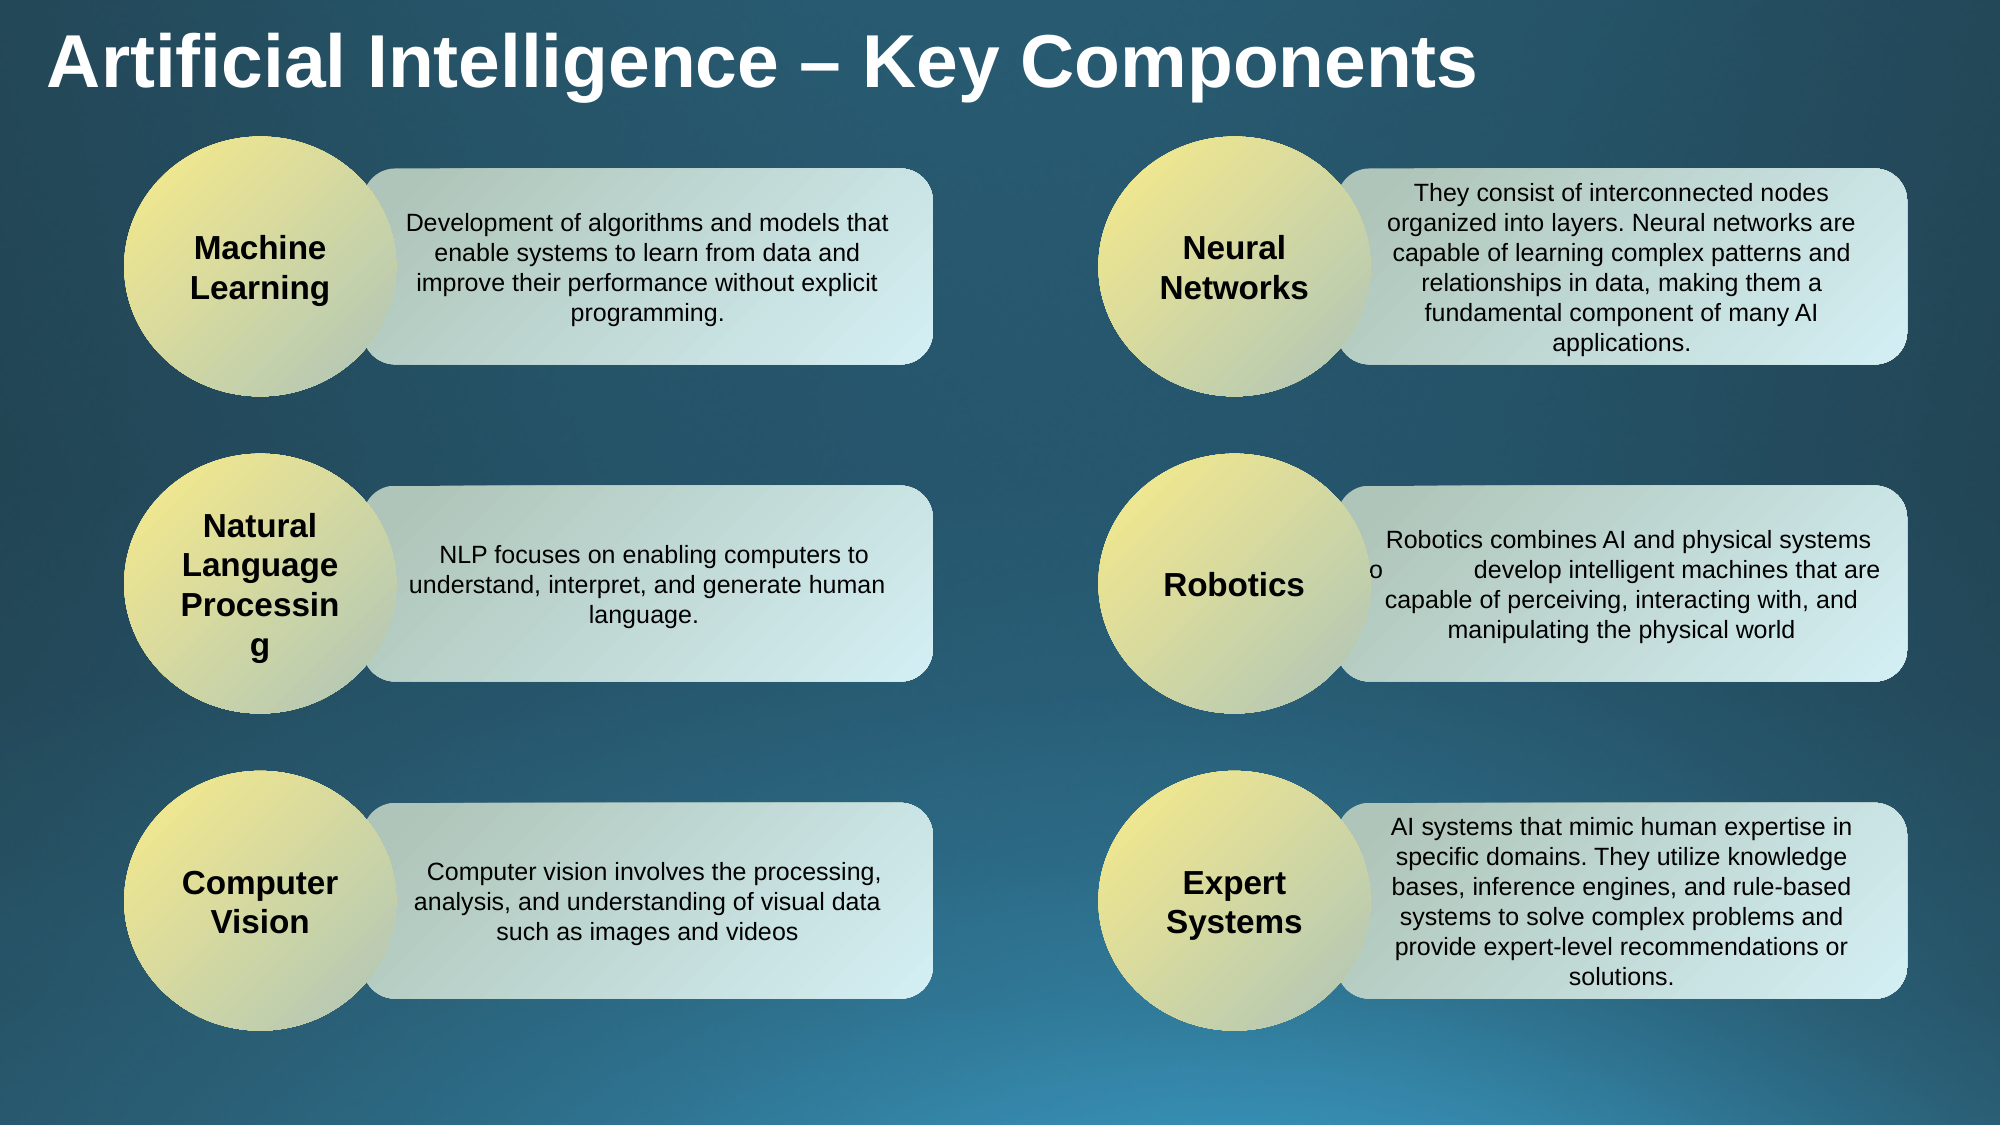

# Artificial Intelligence – Key Components
Machine
Learning
Neural Networks
Development of algorithms and models that enable systems to learn from data and improve their performance without explicit programming.
They consist of interconnected nodes organized into layers. Neural networks are capable of learning complex patterns and relationships in data, making them a fundamental component of many AI applications.
Natural Language Processing
Robotics
  NLP focuses on enabling computers to understand, interpret, and generate human language.
  Robotics combines AI and physical systems to             develop intelligent machines that are capable of perceiving, interacting with, and manipulating the physical world
Computer Vision
Expert Systems
  Computer vision involves the processing, analysis, and understanding of visual data such as images and videos
AI systems that mimic human expertise in specific domains. They utilize knowledge bases, inference engines, and rule-based systems to solve complex problems and provide expert-level recommendations or solutions.